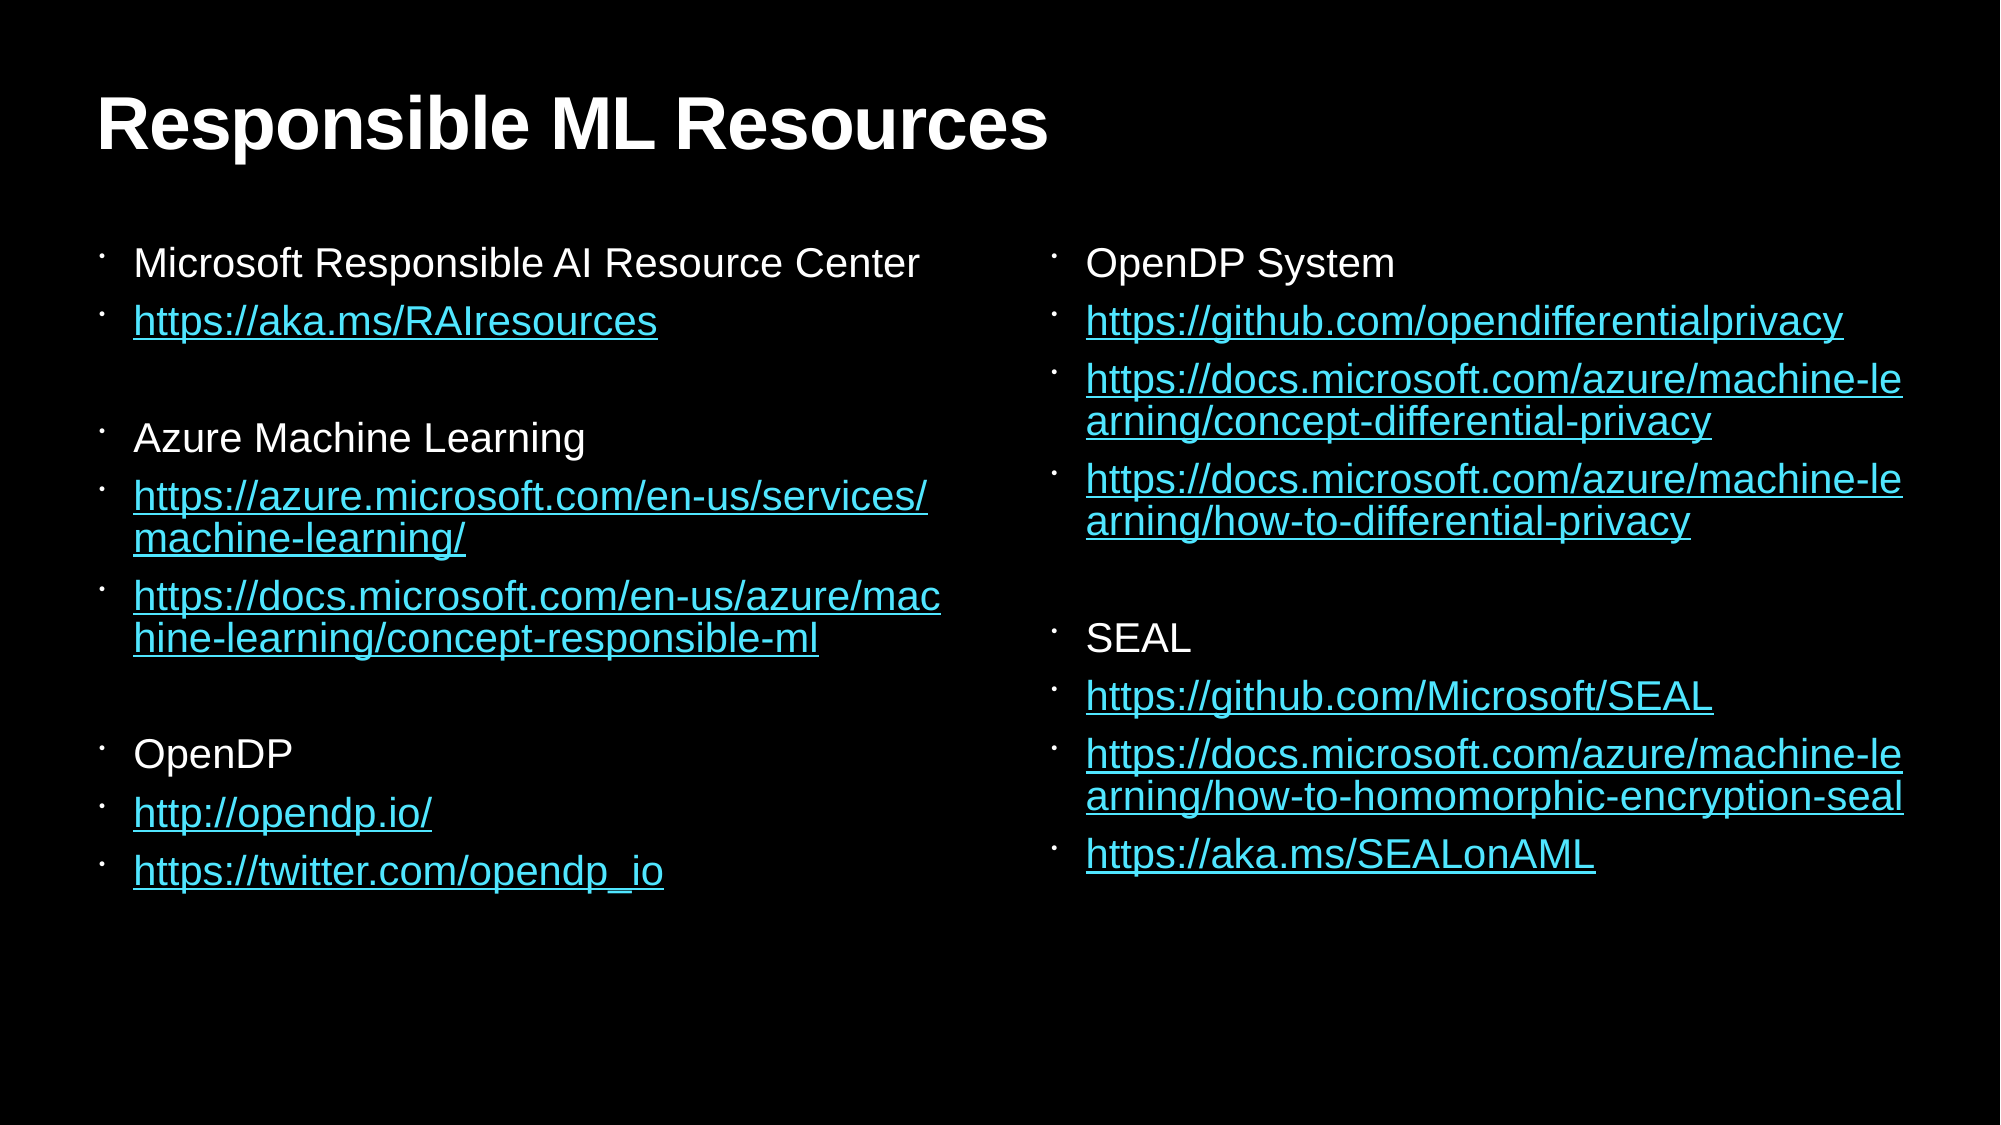

# Responsible ML Resources
Microsoft Responsible AI Resource Center
https://aka.ms/RAIresources

Azure Machine Learning
https://azure.microsoft.com/en-us/services/machine-learning/
https://docs.microsoft.com/en-us/azure/machine-learning/concept-responsible-ml

OpenDP
http://opendp.io/
https://twitter.com/opendp_io

OpenDP System
https://github.com/opendifferentialprivacy
https://docs.microsoft.com/azure/machine-learning/concept-differential-privacy
https://docs.microsoft.com/azure/machine-learning/how-to-differential-privacy

SEAL
https://github.com/Microsoft/SEAL
https://docs.microsoft.com/azure/machine-learning/how-to-homomorphic-encryption-seal
https://aka.ms/SEALonAML